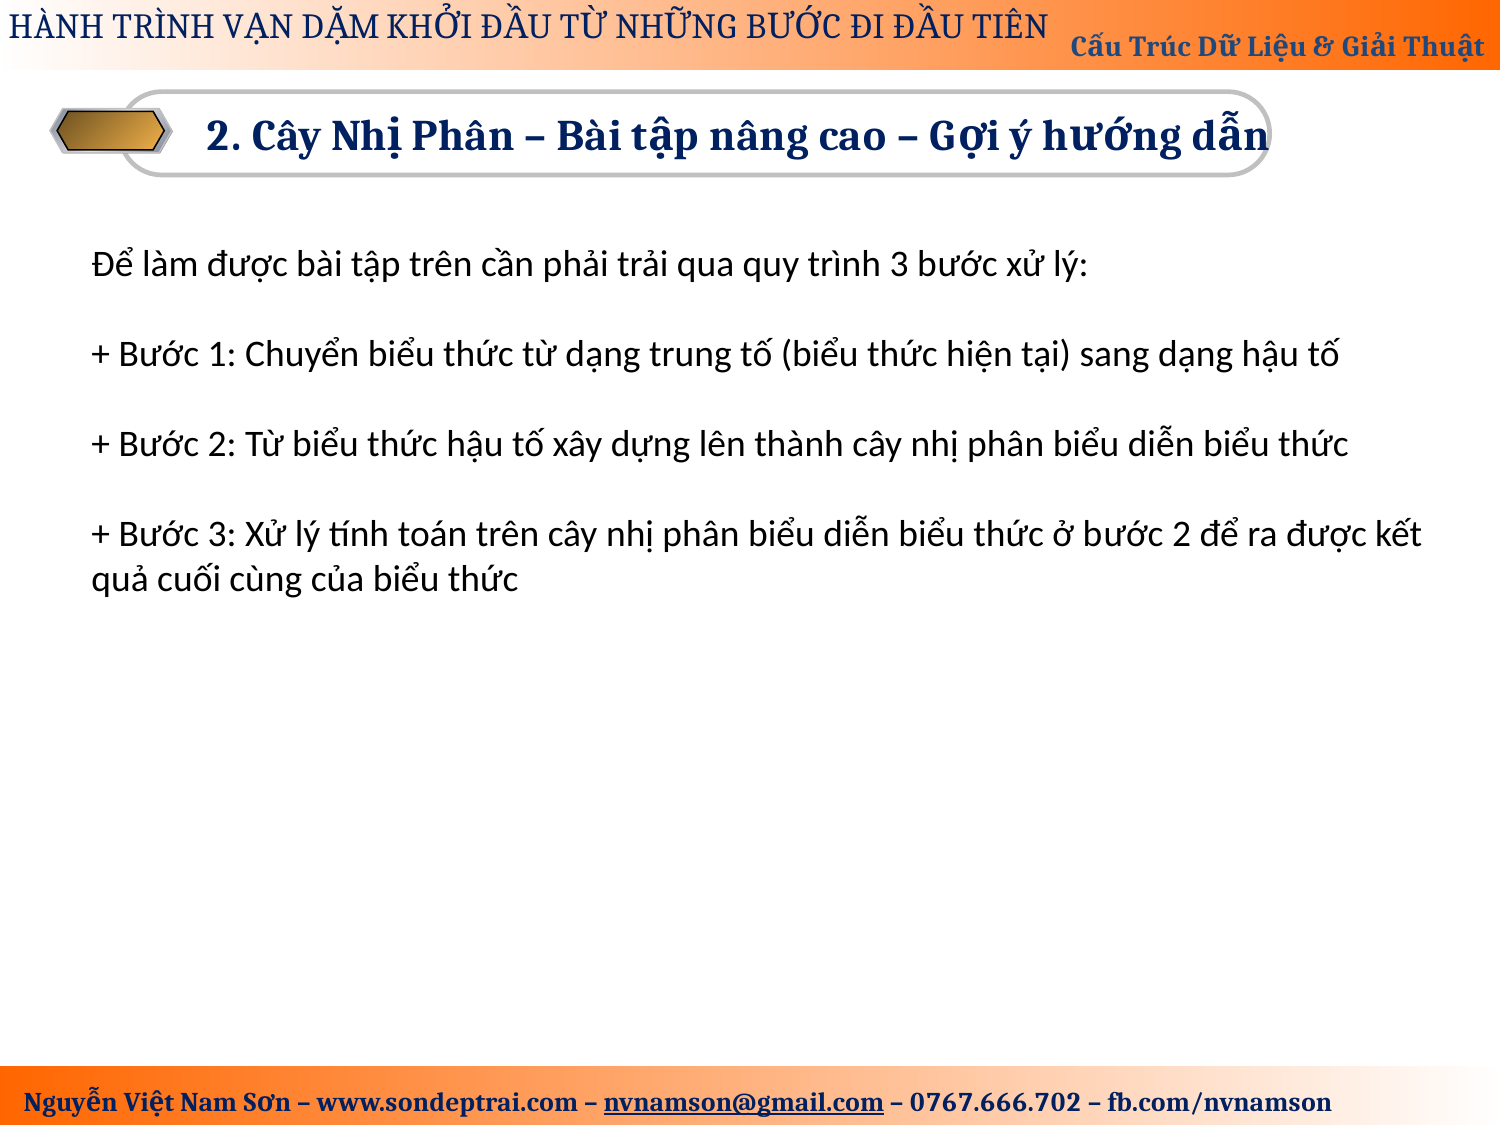

2. Cây Nhị Phân – Bài tập nâng cao – Gợi ý hướng dẫn

Để làm được bài tập trên cần phải trải qua quy trình 3 bước xử lý:

+ Bước 1: Chuyển biểu thức từ dạng trung tố (biểu thức hiện tại) sang dạng hậu tố

+ Bước 2: Từ biểu thức hậu tố xây dựng lên thành cây nhị phân biểu diễn biểu thức

+ Bước 3: Xử lý tính toán trên cây nhị phân biểu diễn biểu thức ở bước 2 để ra được kết quả cuối cùng của biểu thức